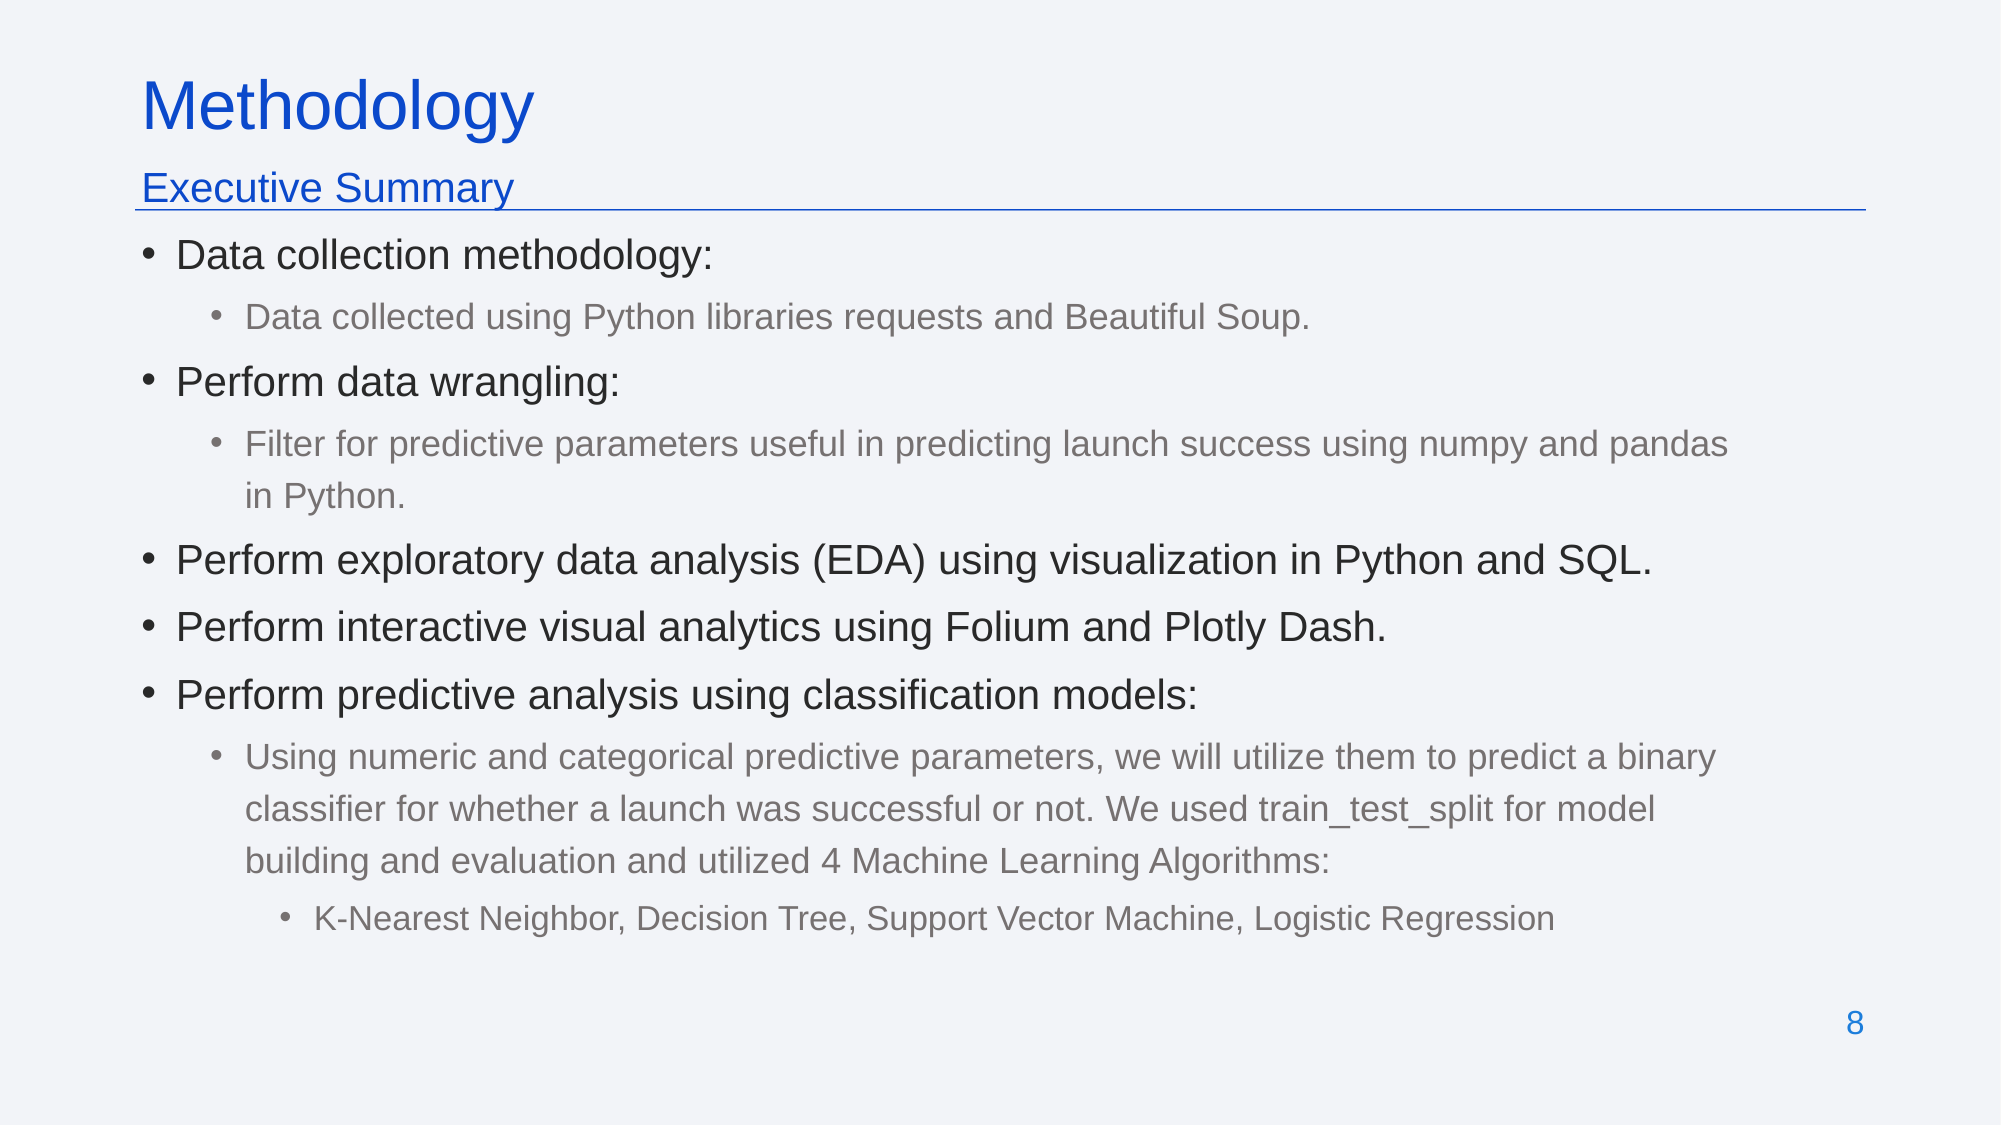

Methodology
Executive Summary
Data collection methodology:
Data collected using Python libraries requests and Beautiful Soup.
Perform data wrangling:
Filter for predictive parameters useful in predicting launch success using numpy and pandas in Python.
Perform exploratory data analysis (EDA) using visualization in Python and SQL.
Perform interactive visual analytics using Folium and Plotly Dash.
Perform predictive analysis using classification models:
Using numeric and categorical predictive parameters, we will utilize them to predict a binary classifier for whether a launch was successful or not. We used train_test_split for model building and evaluation and utilized 4 Machine Learning Algorithms:
K-Nearest Neighbor, Decision Tree, Support Vector Machine, Logistic Regression

8